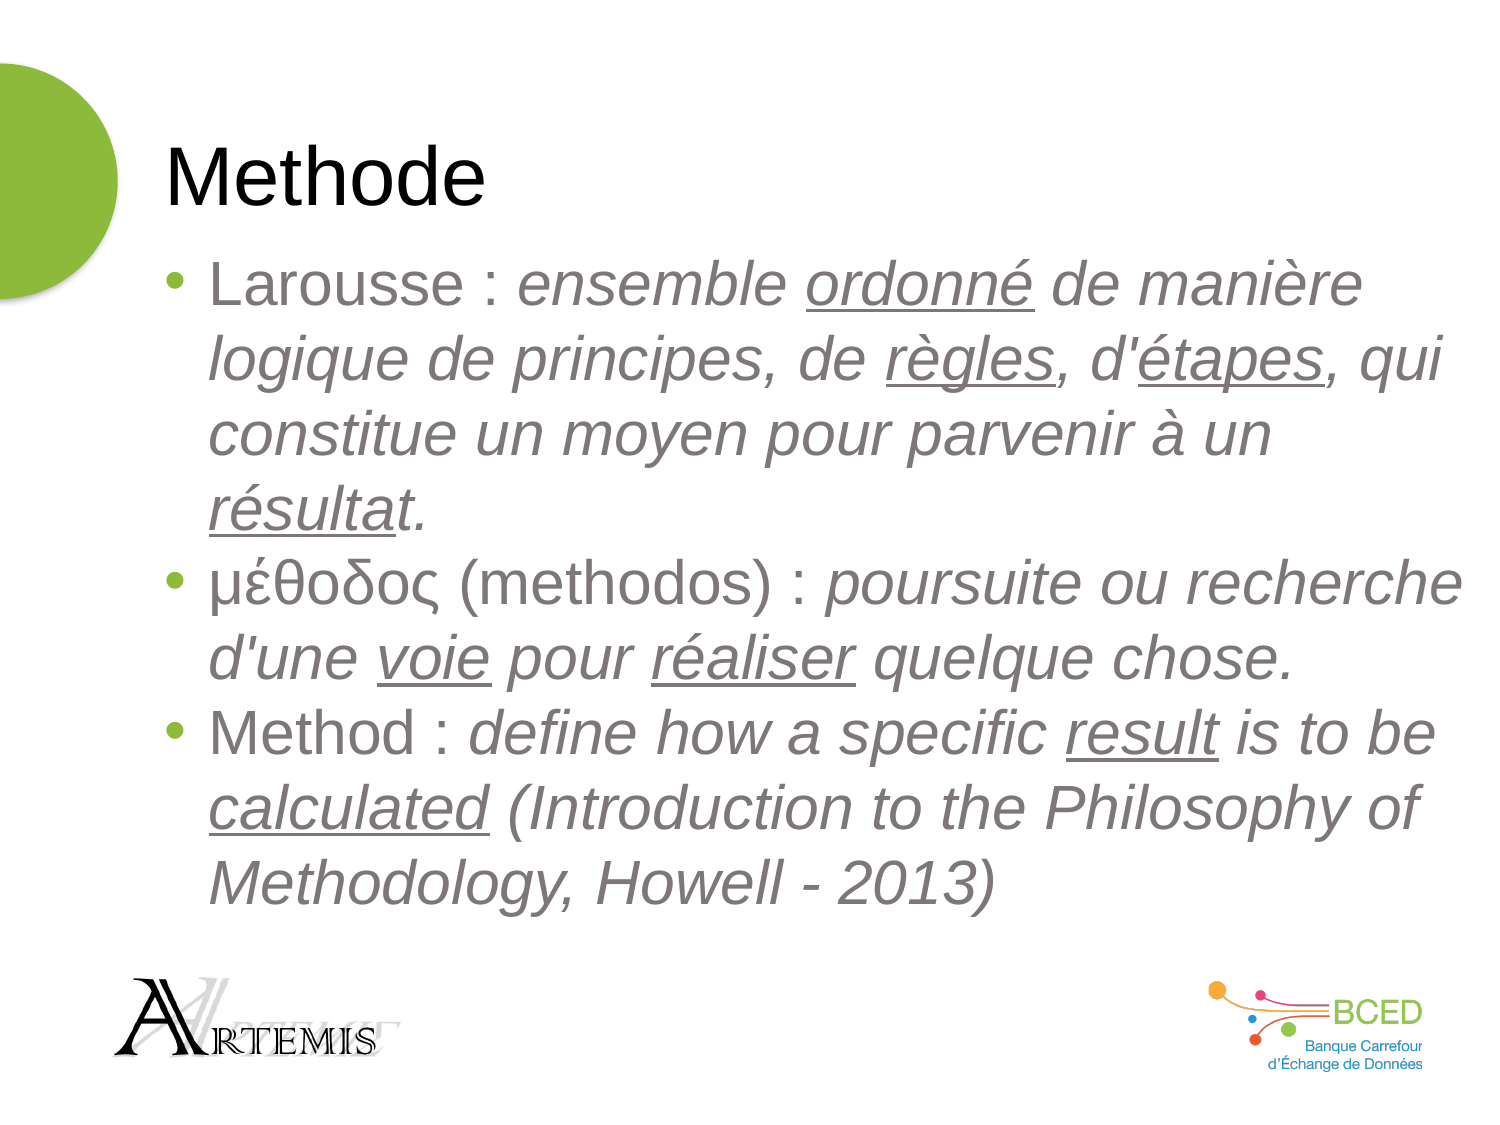

# Methode
Larousse : ensemble ordonné de manière logique de principes, de règles, d'étapes, qui constitue un moyen pour parvenir à un résultat.
μέθοδος (methodos) : poursuite ou recherche d'une voie pour réaliser quelque chose.
Method : define how a specific result is to be calculated (Introduction to the Philosophy of Methodology, Howell - 2013)